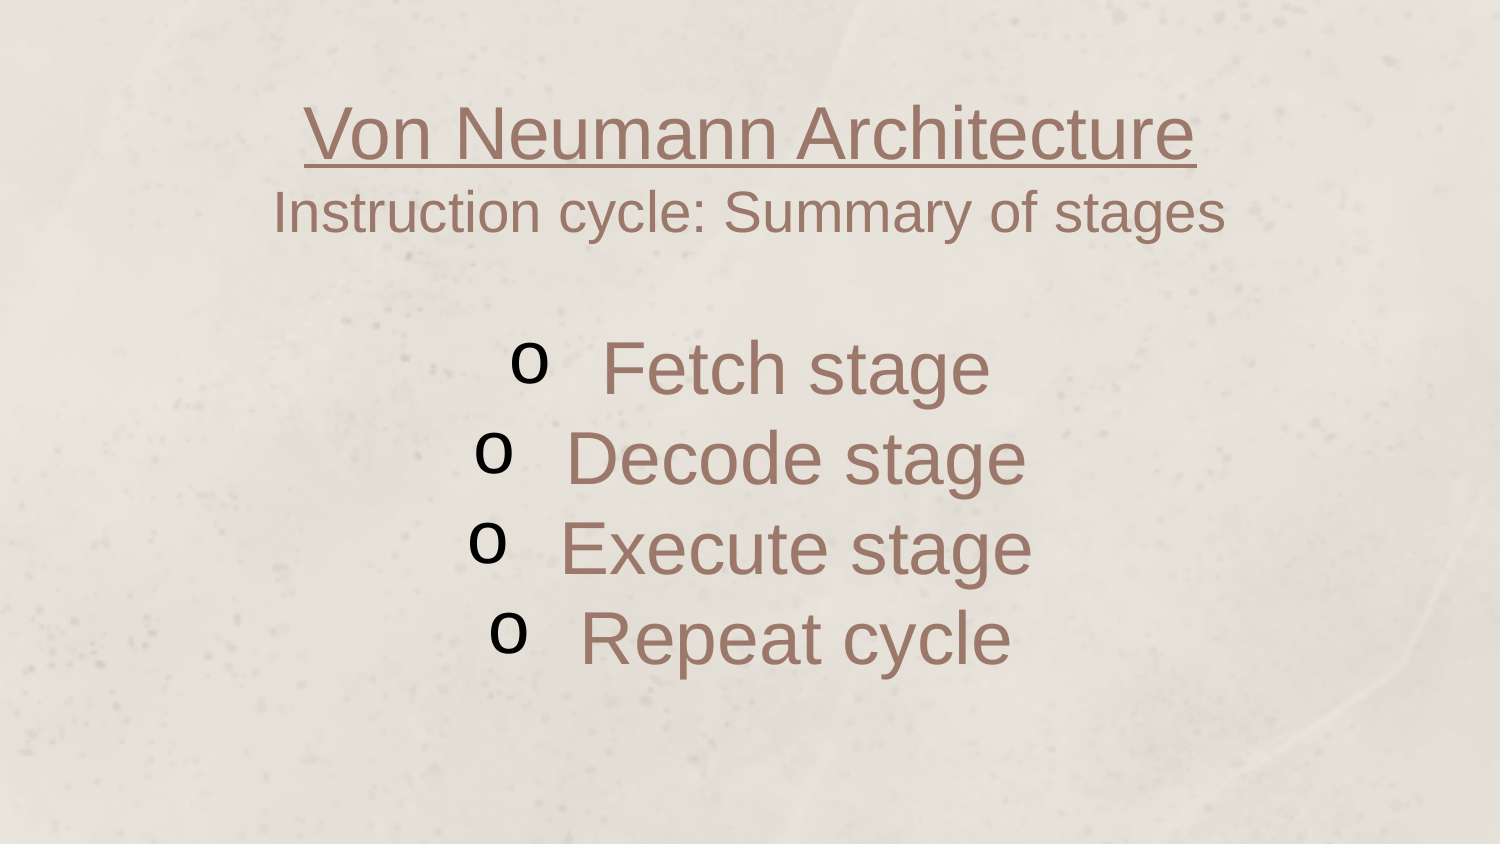

# Von Neumann Architecture Instruction cycle: Summary of stages
Fetch stage
Decode stage
Execute stage
Repeat cycle